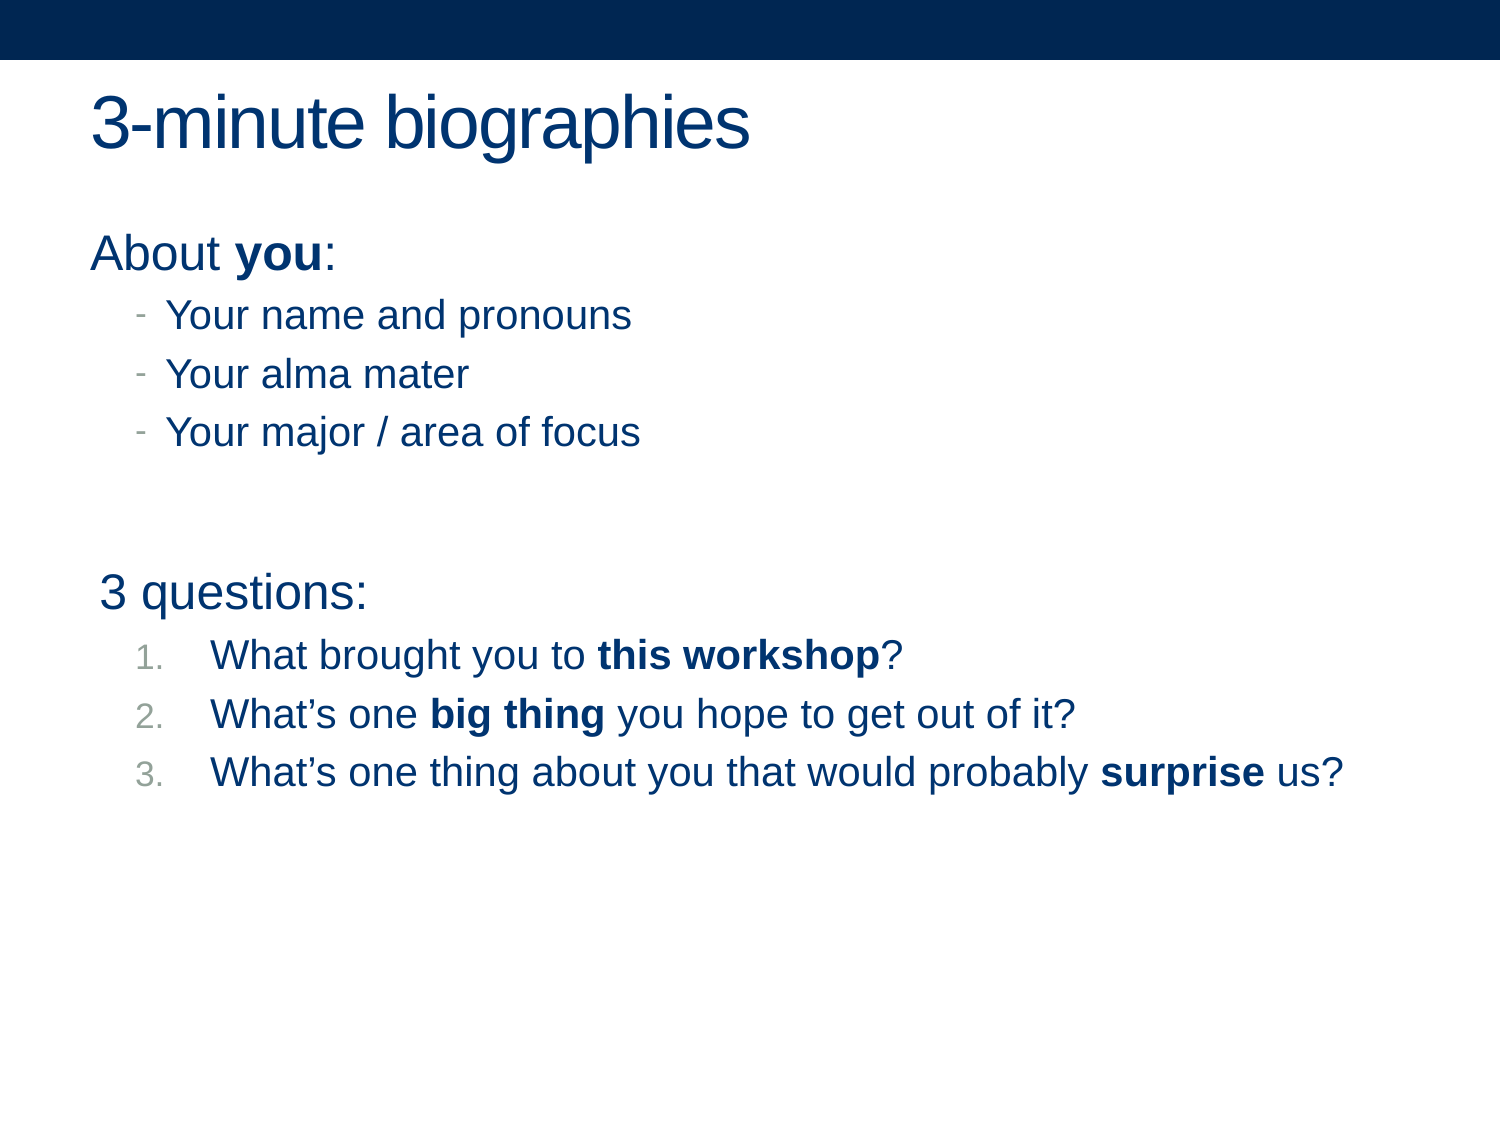

# 3-minute biographies
About you:
Your name and pronouns
Your alma mater
Your major / area of focus

3 questions:
What brought you to this workshop?
What’s one big thing you hope to get out of it?
What’s one thing about you that would probably surprise us?